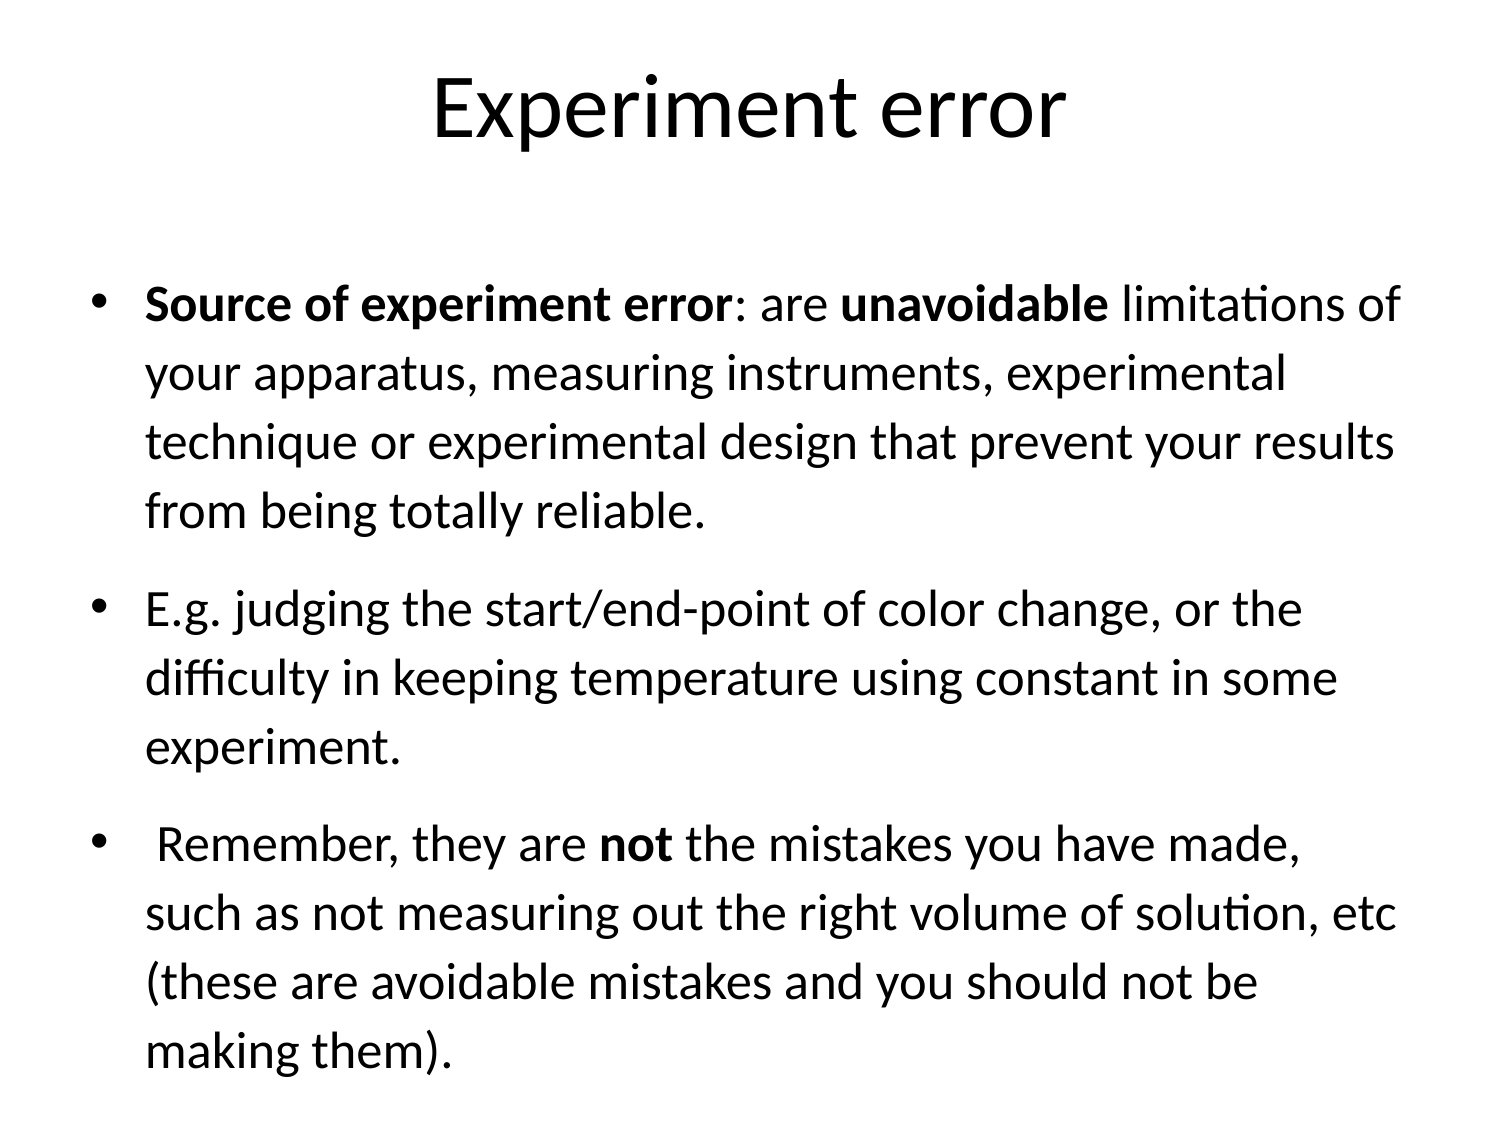

# Experiment error
Source of experiment error: are unavoidable limitations of your apparatus, measuring instruments, experimental technique or experimental design that prevent your results from being totally reliable.
E.g. judging the start/end-point of color change, or the difficulty in keeping temperature using constant in some experiment.
 Remember, they are not the mistakes you have made, such as not measuring out the right volume of solution, etc (these are avoidable mistakes and you should not be making them).